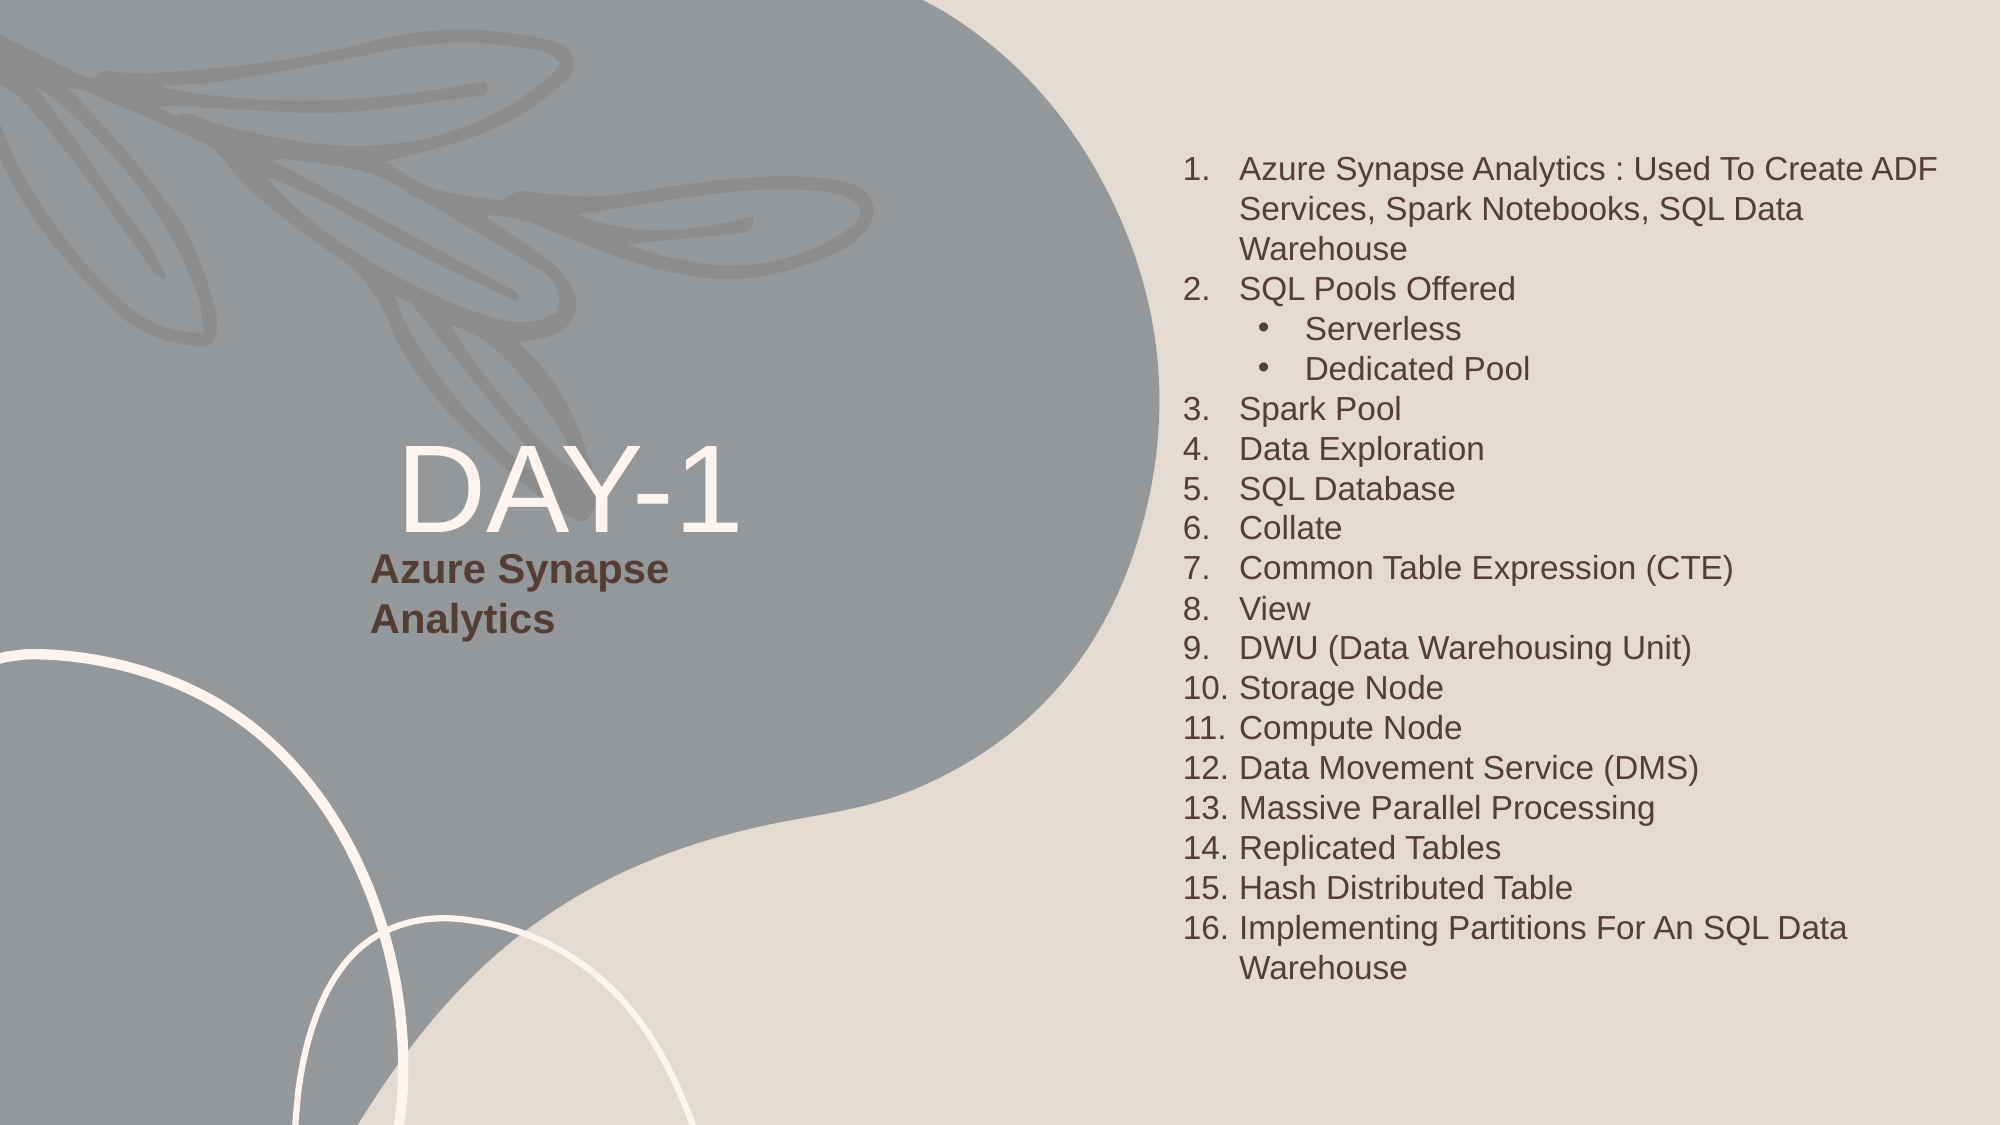

Azure Synapse Analytics : Used To Create ADF Services, Spark Notebooks, SQL Data Warehouse
SQL Pools Offered
Serverless
Dedicated Pool
Spark Pool
Data Exploration
SQL Database
Collate
Common Table Expression (CTE)
View
DWU (Data Warehousing Unit)
Storage Node
Compute Node
Data Movement Service (DMS)
Massive Parallel Processing
Replicated Tables
Hash Distributed Table
Implementing Partitions For An SQL Data Warehouse
# DAY-1
Azure Synapse Analytics